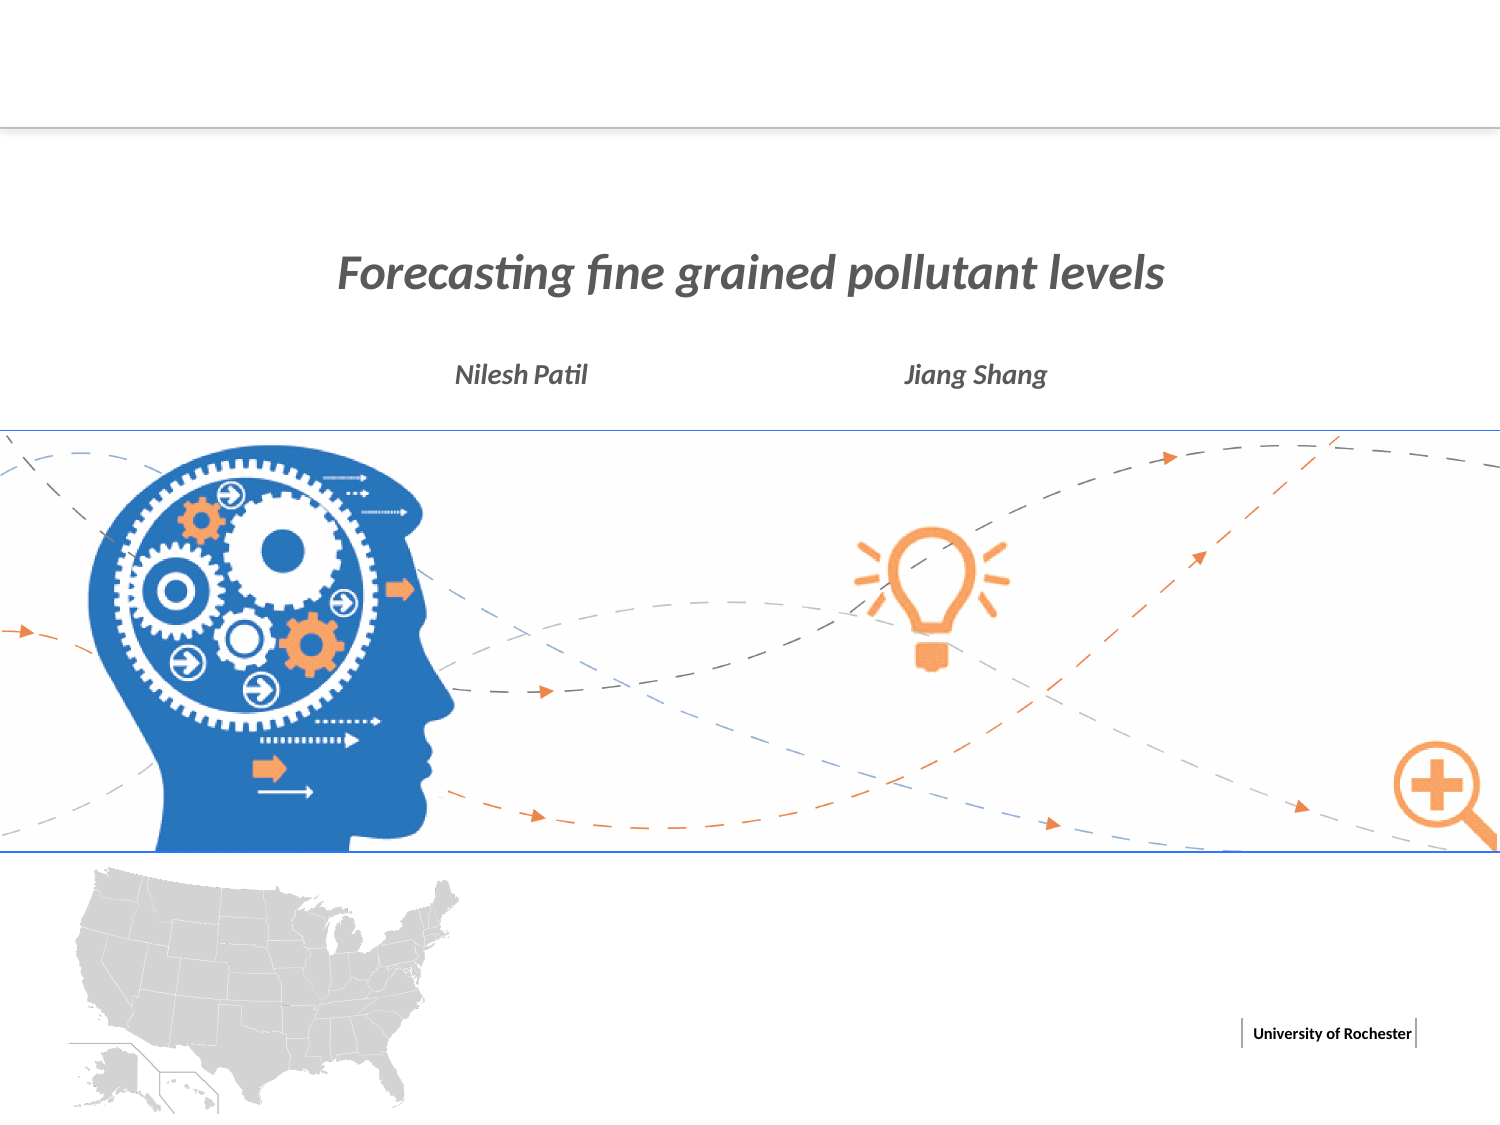

# Forecasting fine grained pollutant levels
Nilesh Patil 			Jiang Shang